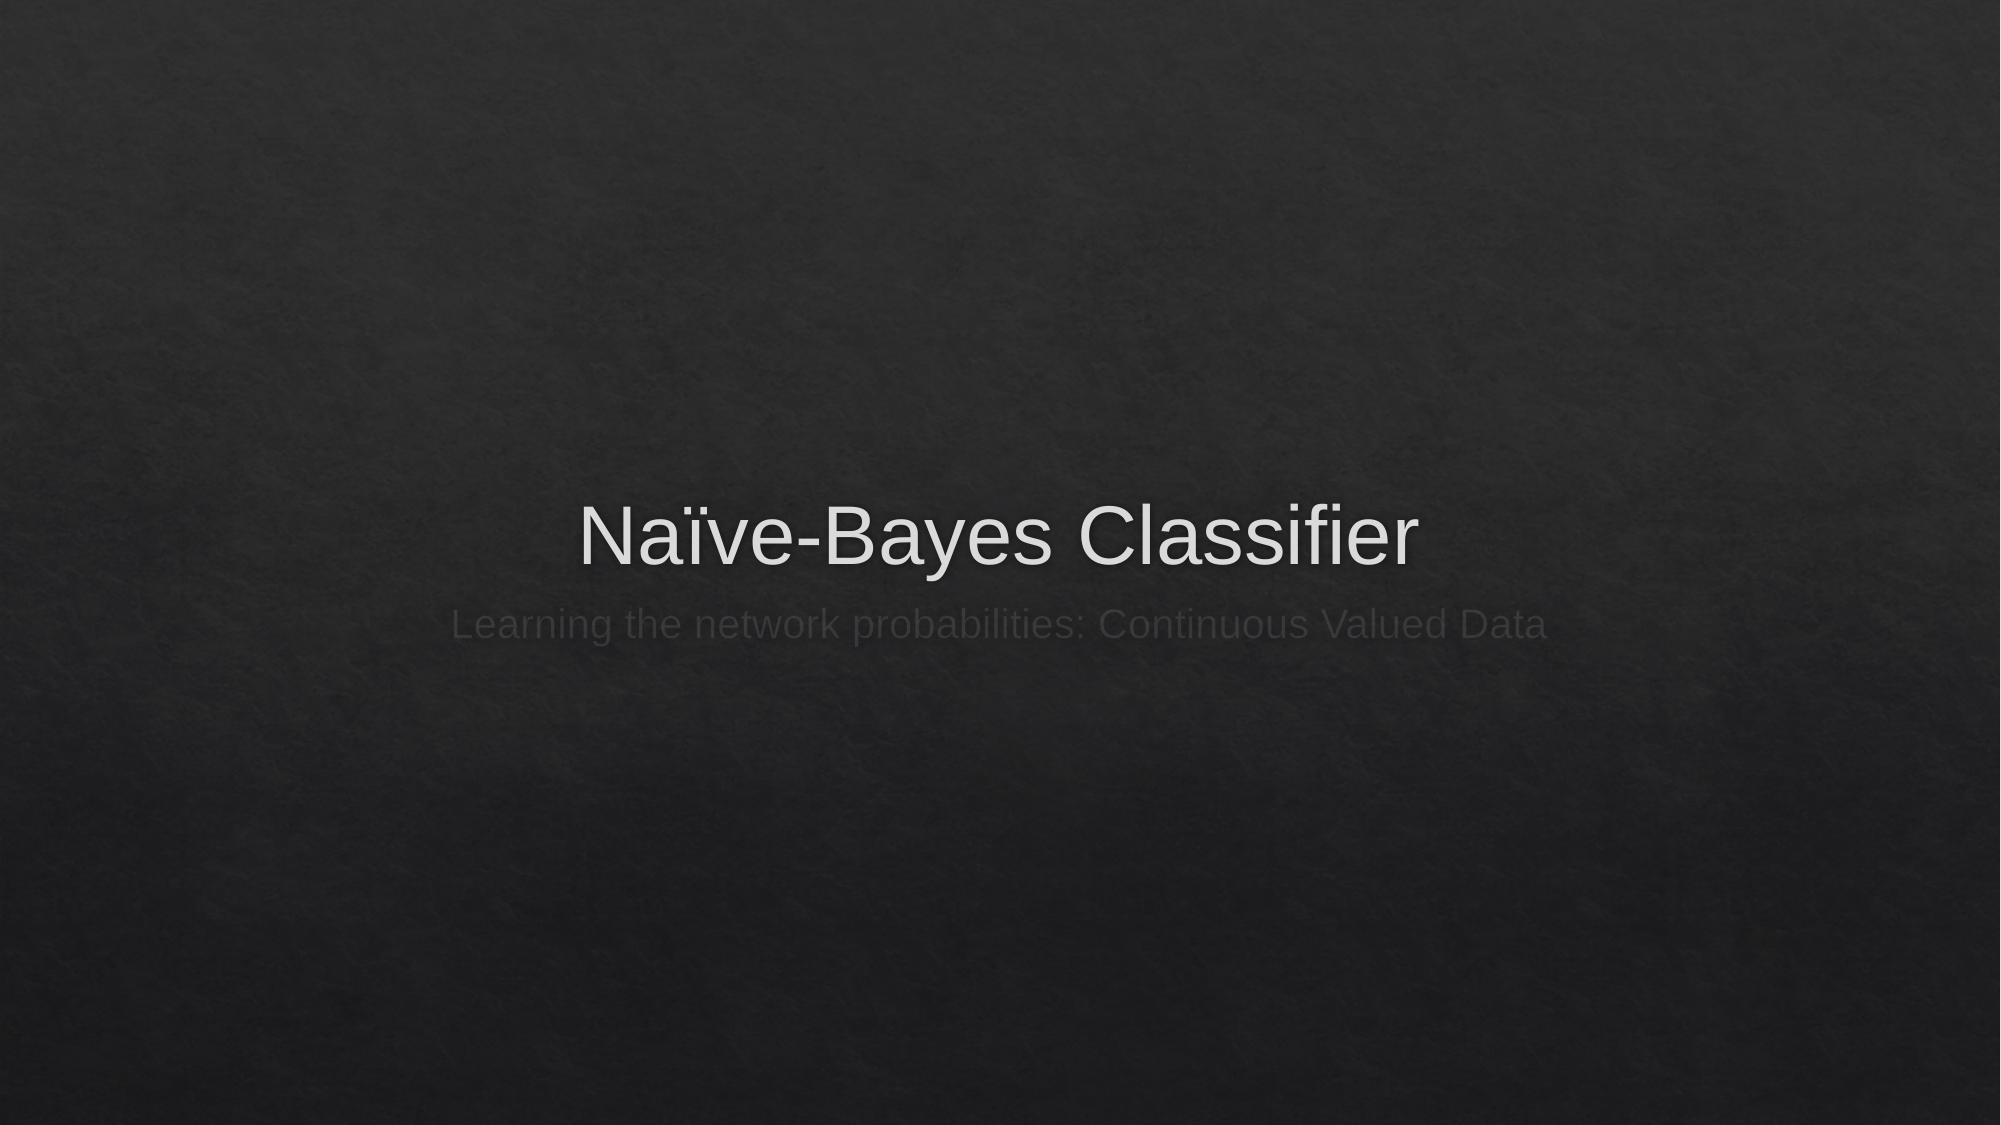

# Naïve-Bayes Classifier
Learning the network probabilities: Continuous Valued Data